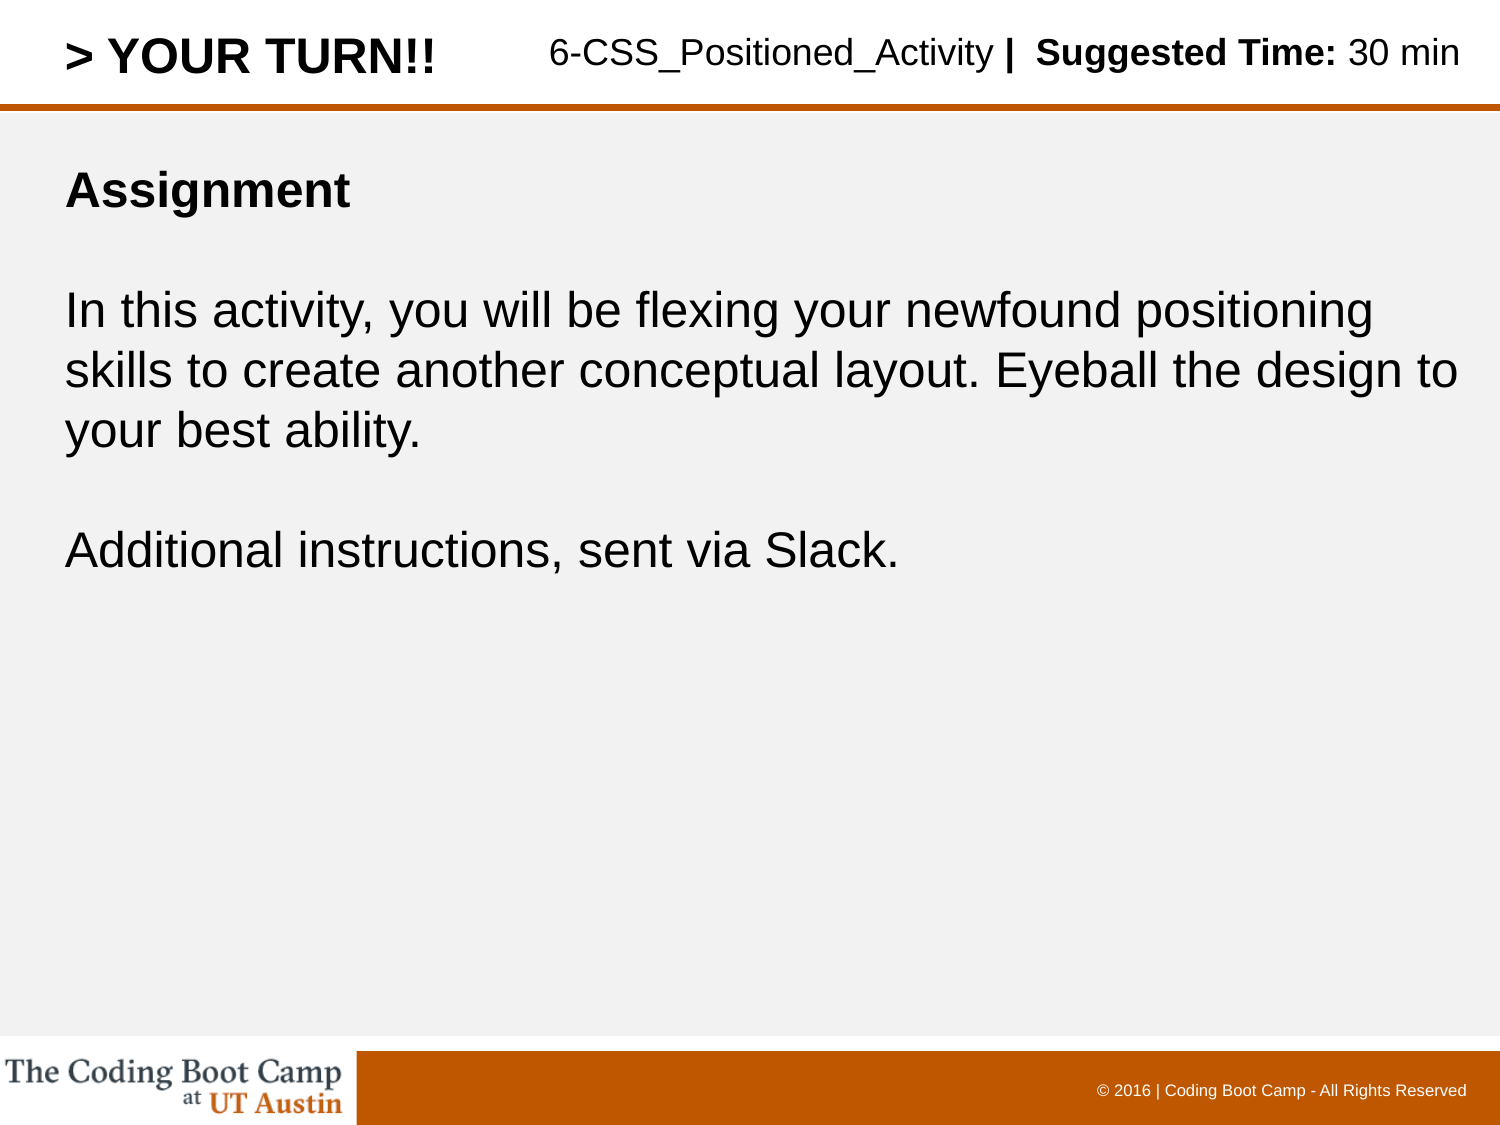

> YOUR TURN!!
6-CSS_Positioned_Activity |  Suggested Time: 30 min

Assignment

In this activity, you will be flexing your newfound positioning skills to create another conceptual layout. Eyeball the design to your best ability.

Additional instructions, sent via Slack.